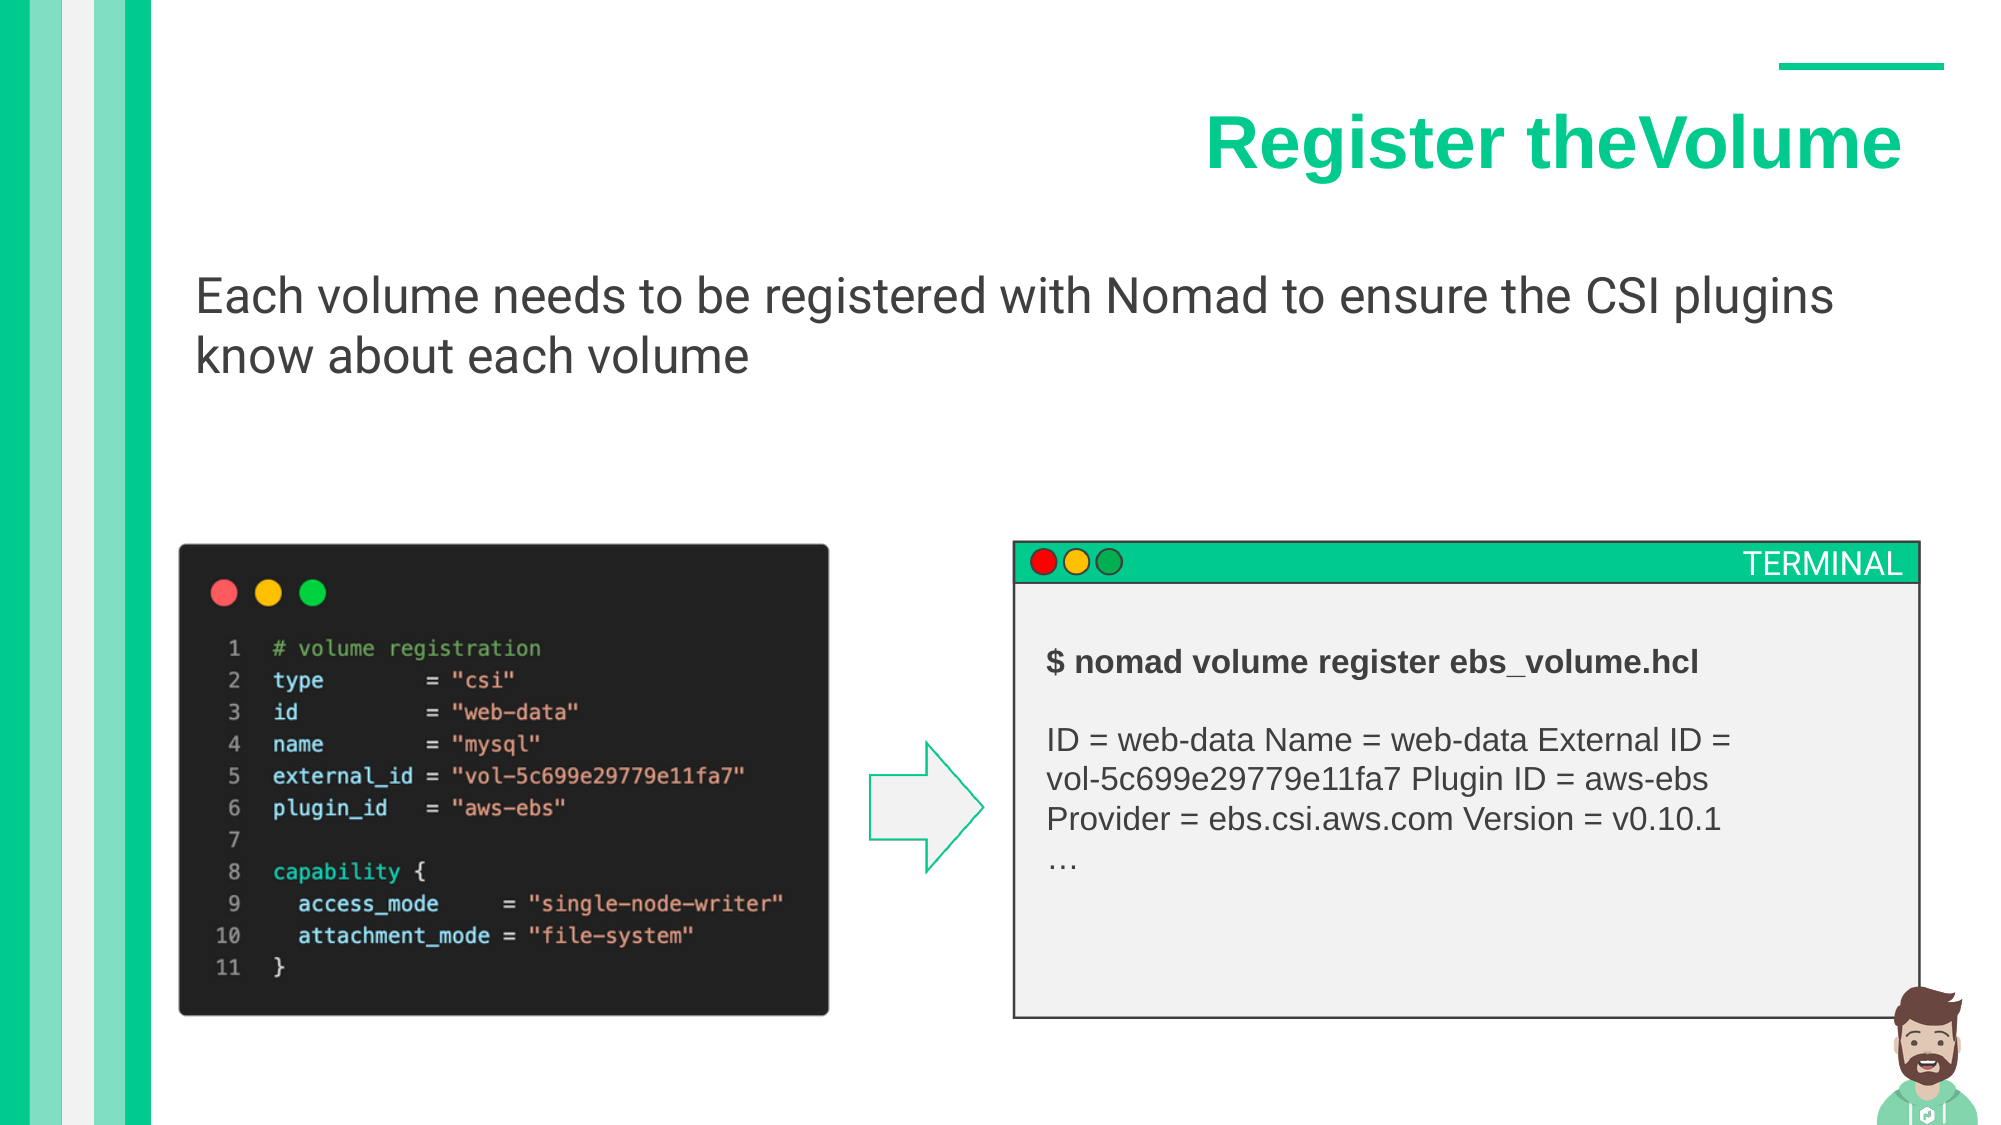

Register theVolume
Each volume needs to be registered with Nomad to ensure the CSI plugins know about each volume

TERMINAL
$ nomad volume register ebs_volume.hcl
ID = web-data Name = web-data External ID = vol-5c699e29779e11fa7 Plugin ID = aws-ebs Provider = ebs.csi.aws.com Version = v0.10.1
…